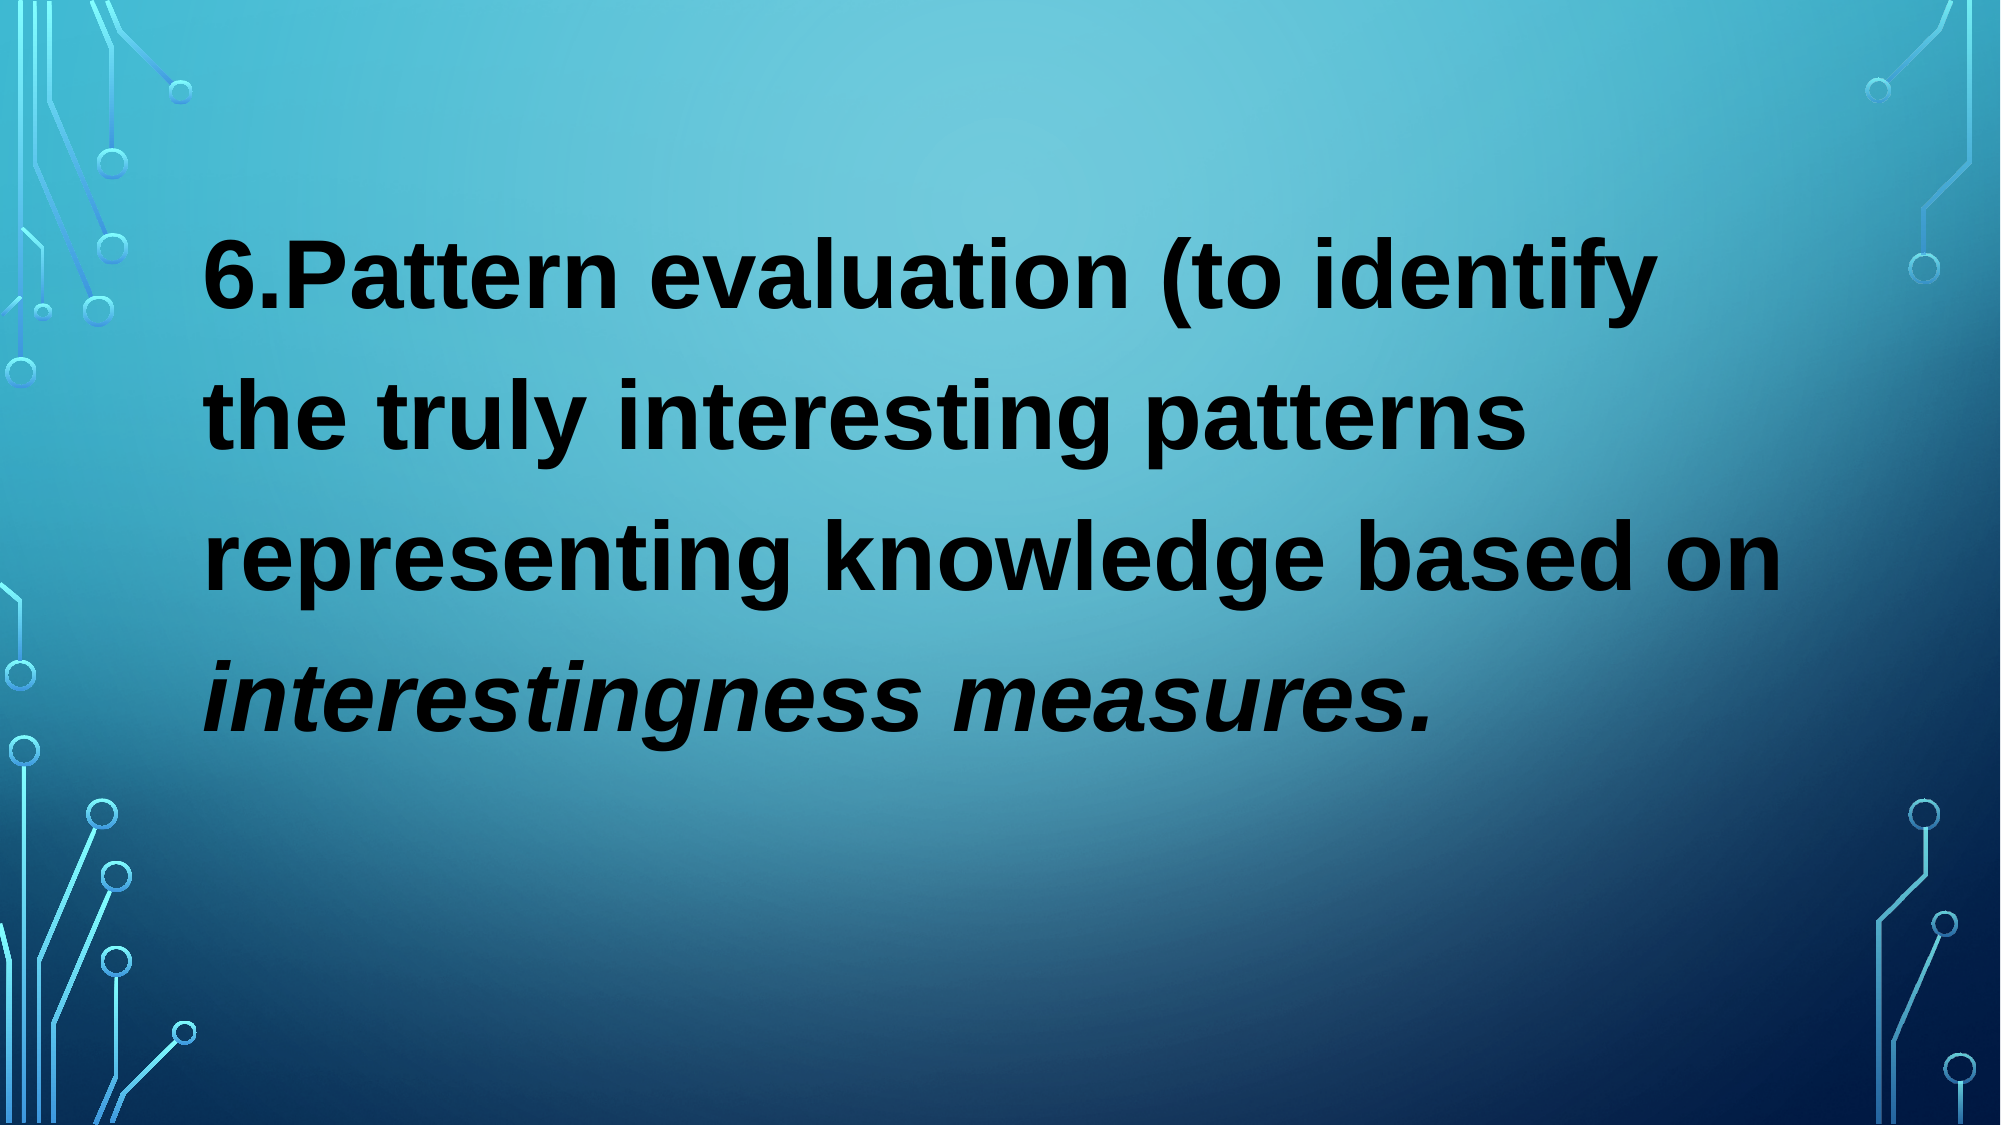

6.Pattern evaluation (to identify the truly interesting patterns representing knowledge based on interestingness measures.